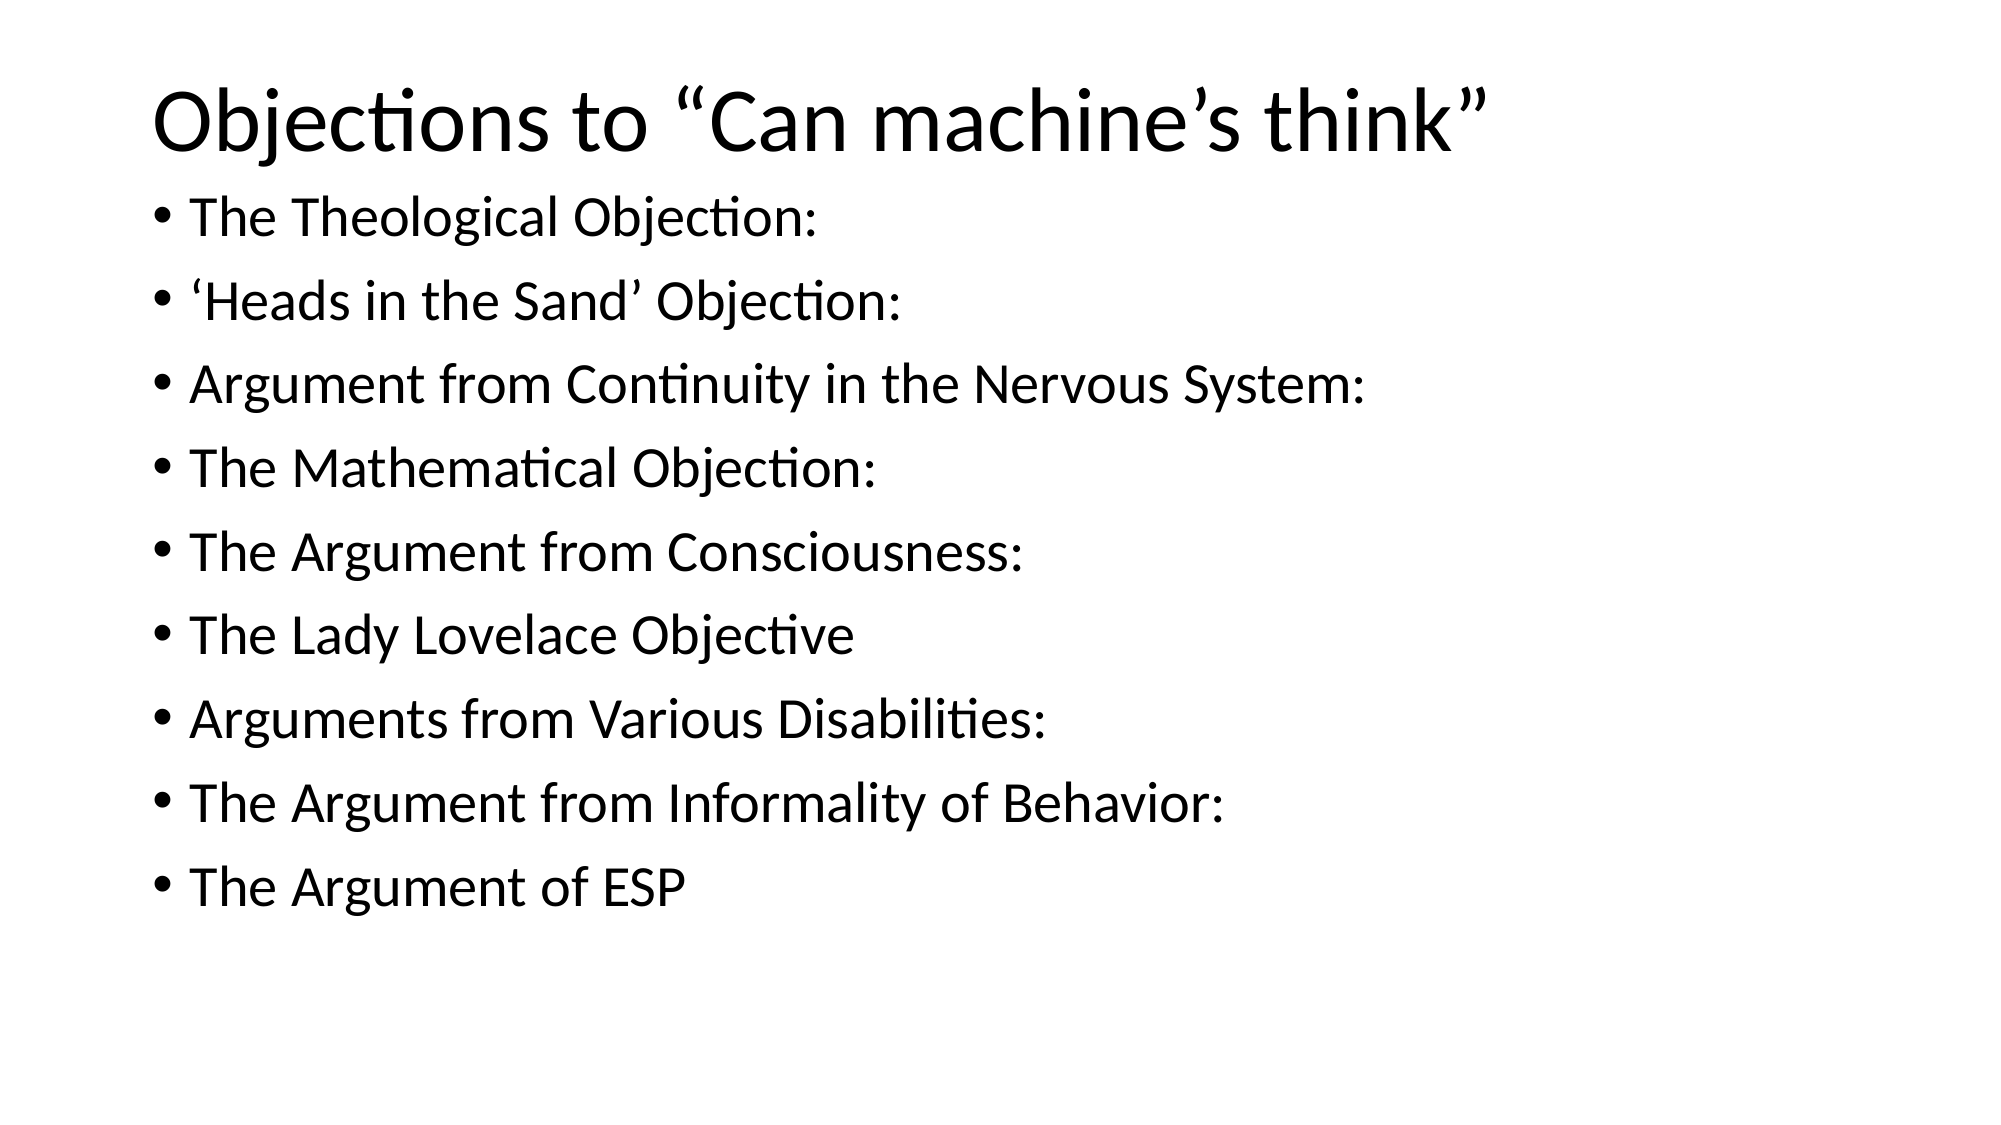

# Objections to “Can machine’s think”
The Theological Objection:
‘Heads in the Sand’ Objection:
Argument from Continuity in the Nervous System:
The Mathematical Objection:
The Argument from Consciousness:
The Lady Lovelace Objective
Arguments from Various Disabilities:
The Argument from Informality of Behavior:
The Argument of ESP